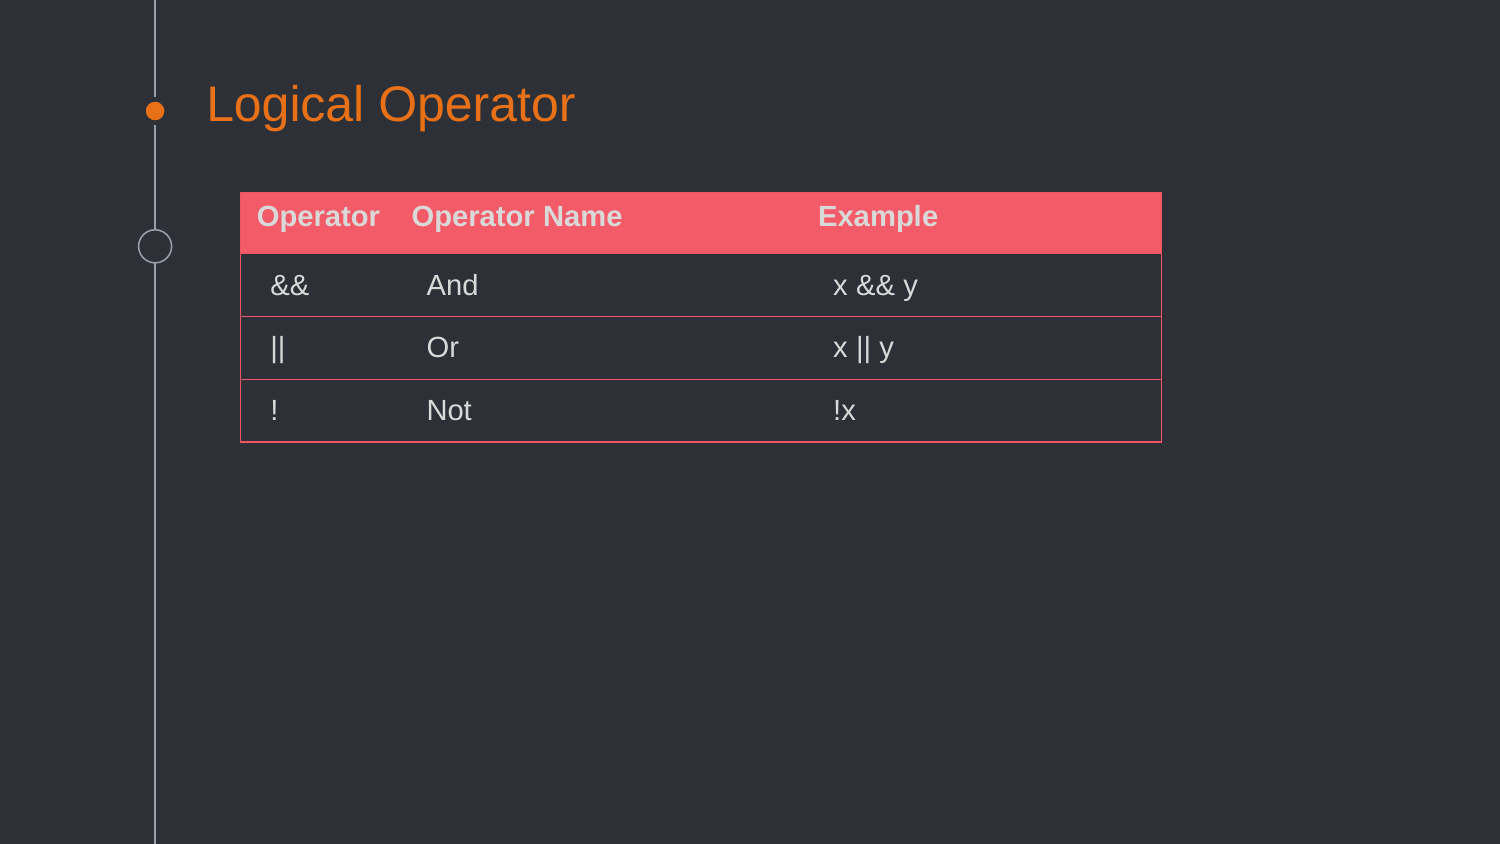

# Logical Operator
| Operator | Operator Name | Example |
| --- | --- | --- |
| && | And | x && y |
| || | Or | x || y |
| ! | Not | !x |